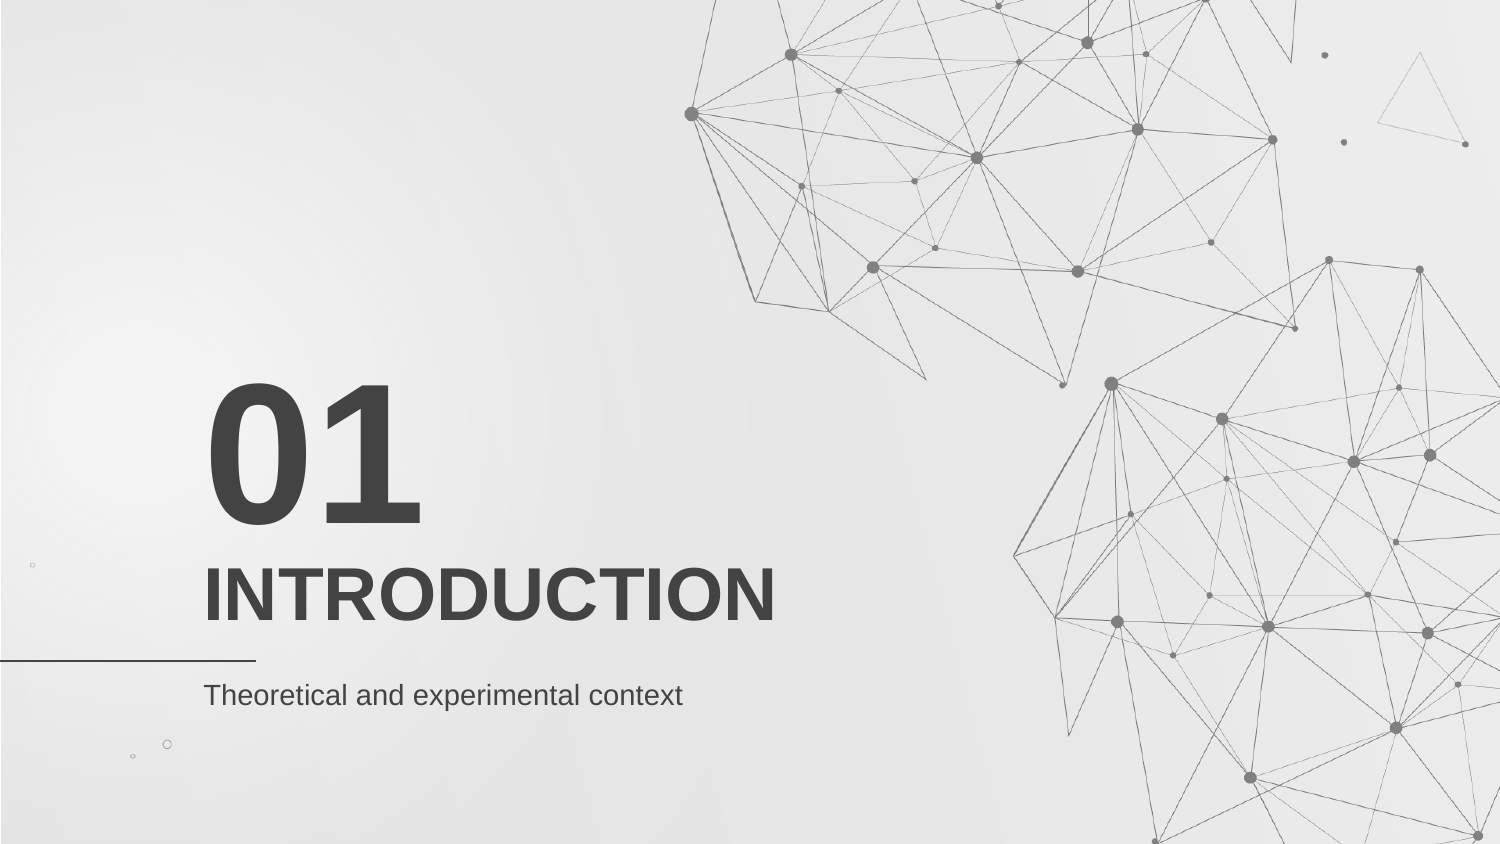

01
# INTRODUCTION
Theoretical and experimental context